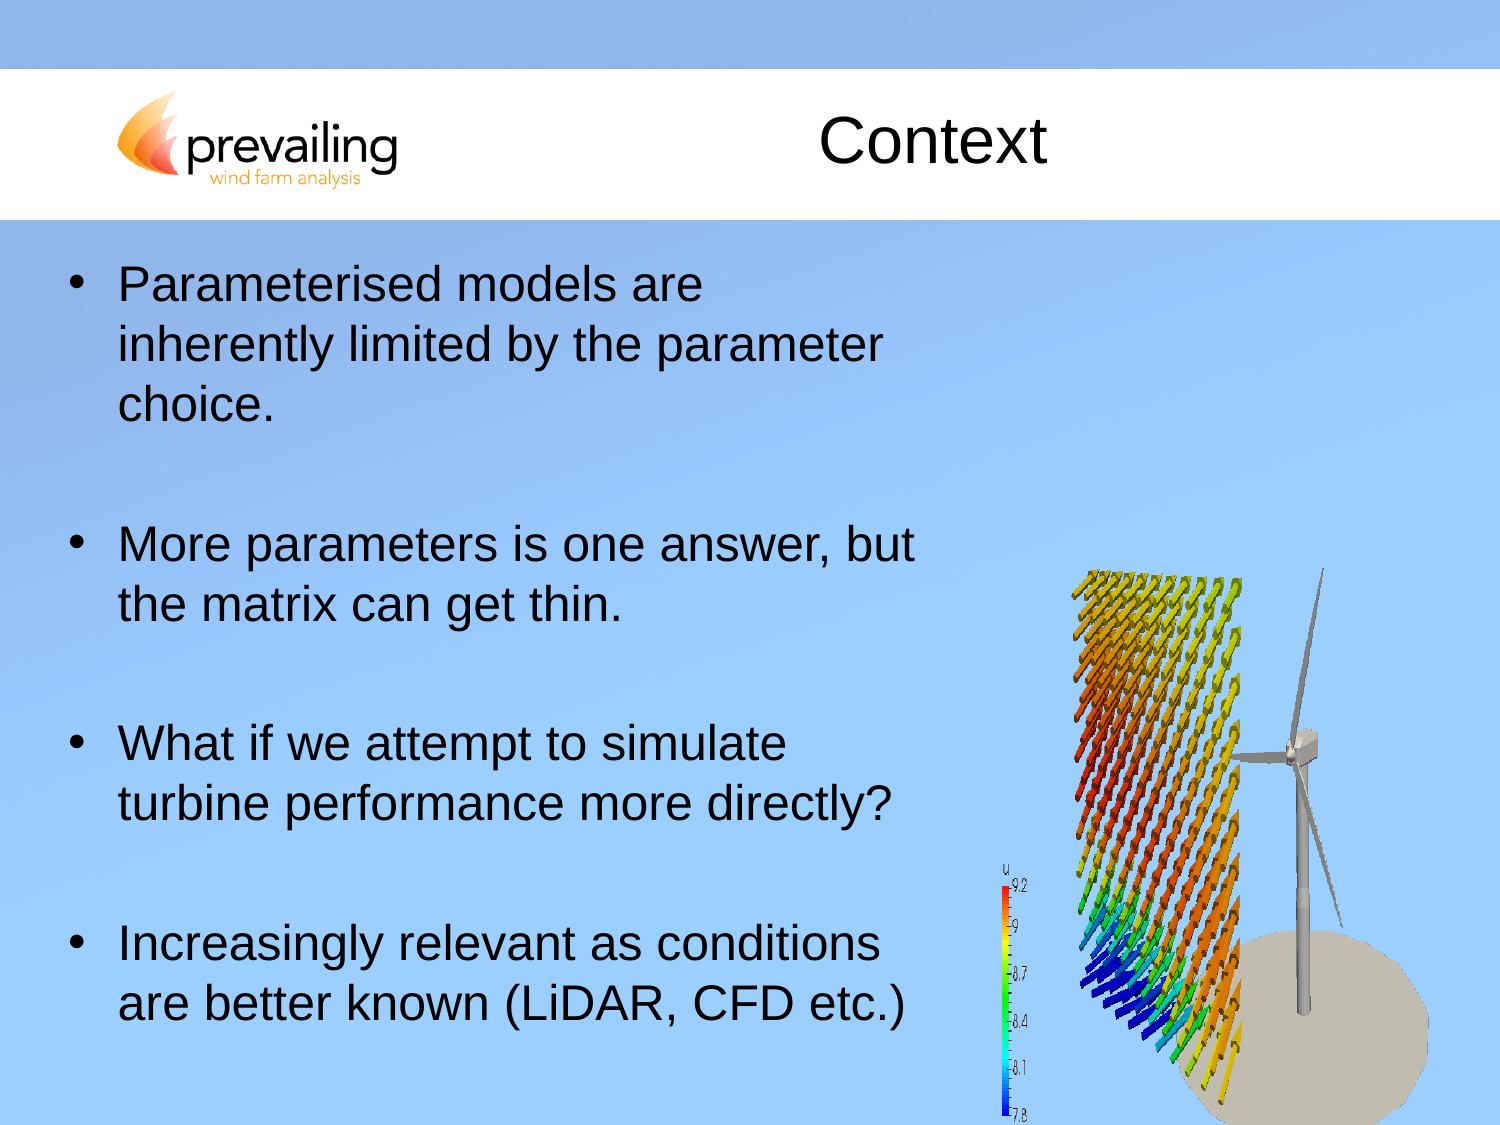

# Context
Parameterised models are inherently limited by the parameter choice.

More parameters is one answer, but the matrix can get thin.

What if we attempt to simulate turbine performance more directly?

Increasingly relevant as conditions are better known (LiDAR, CFD etc.)